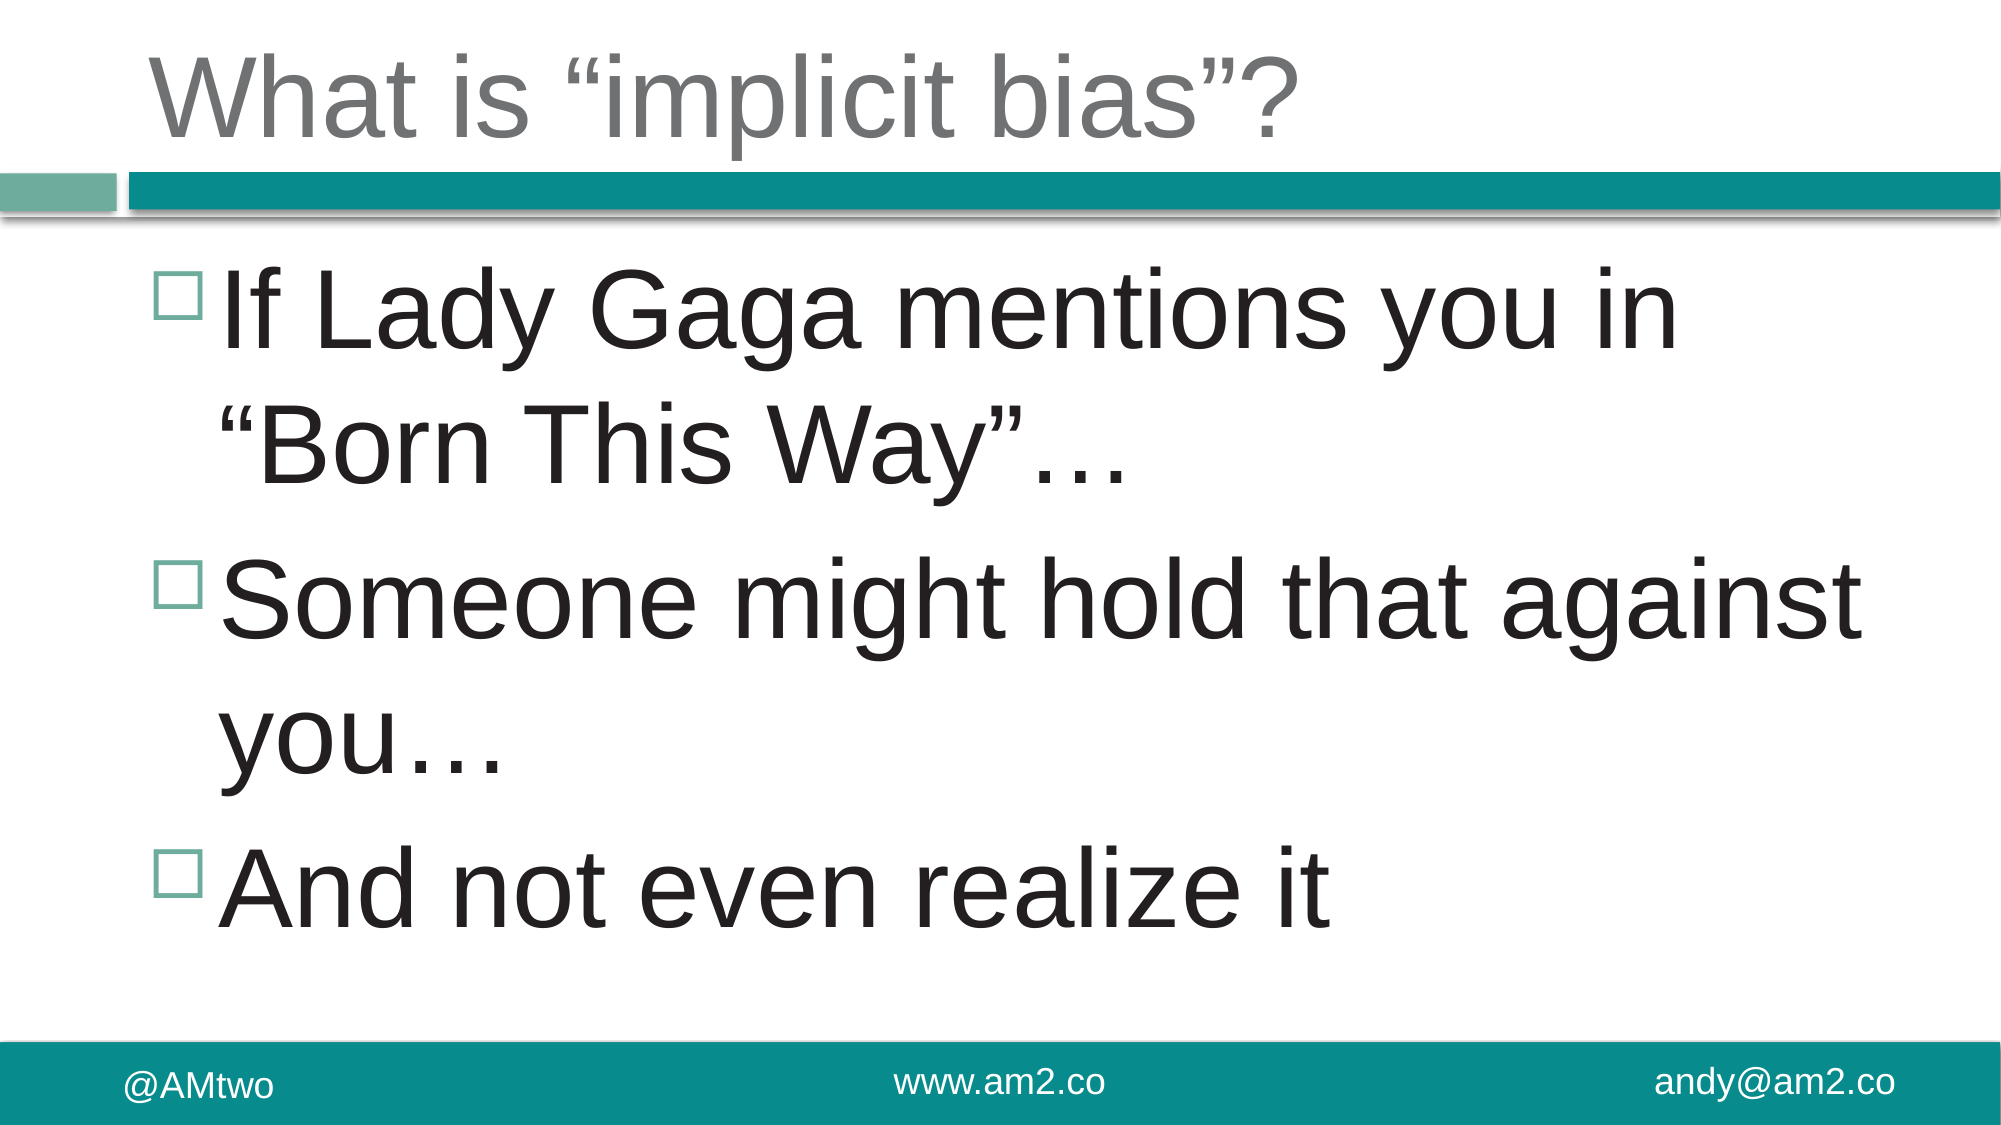

# What is “implicit bias”?
If Lady Gaga mentions you in “Born This Way”…
Someone might hold that against you…
And not even realize it